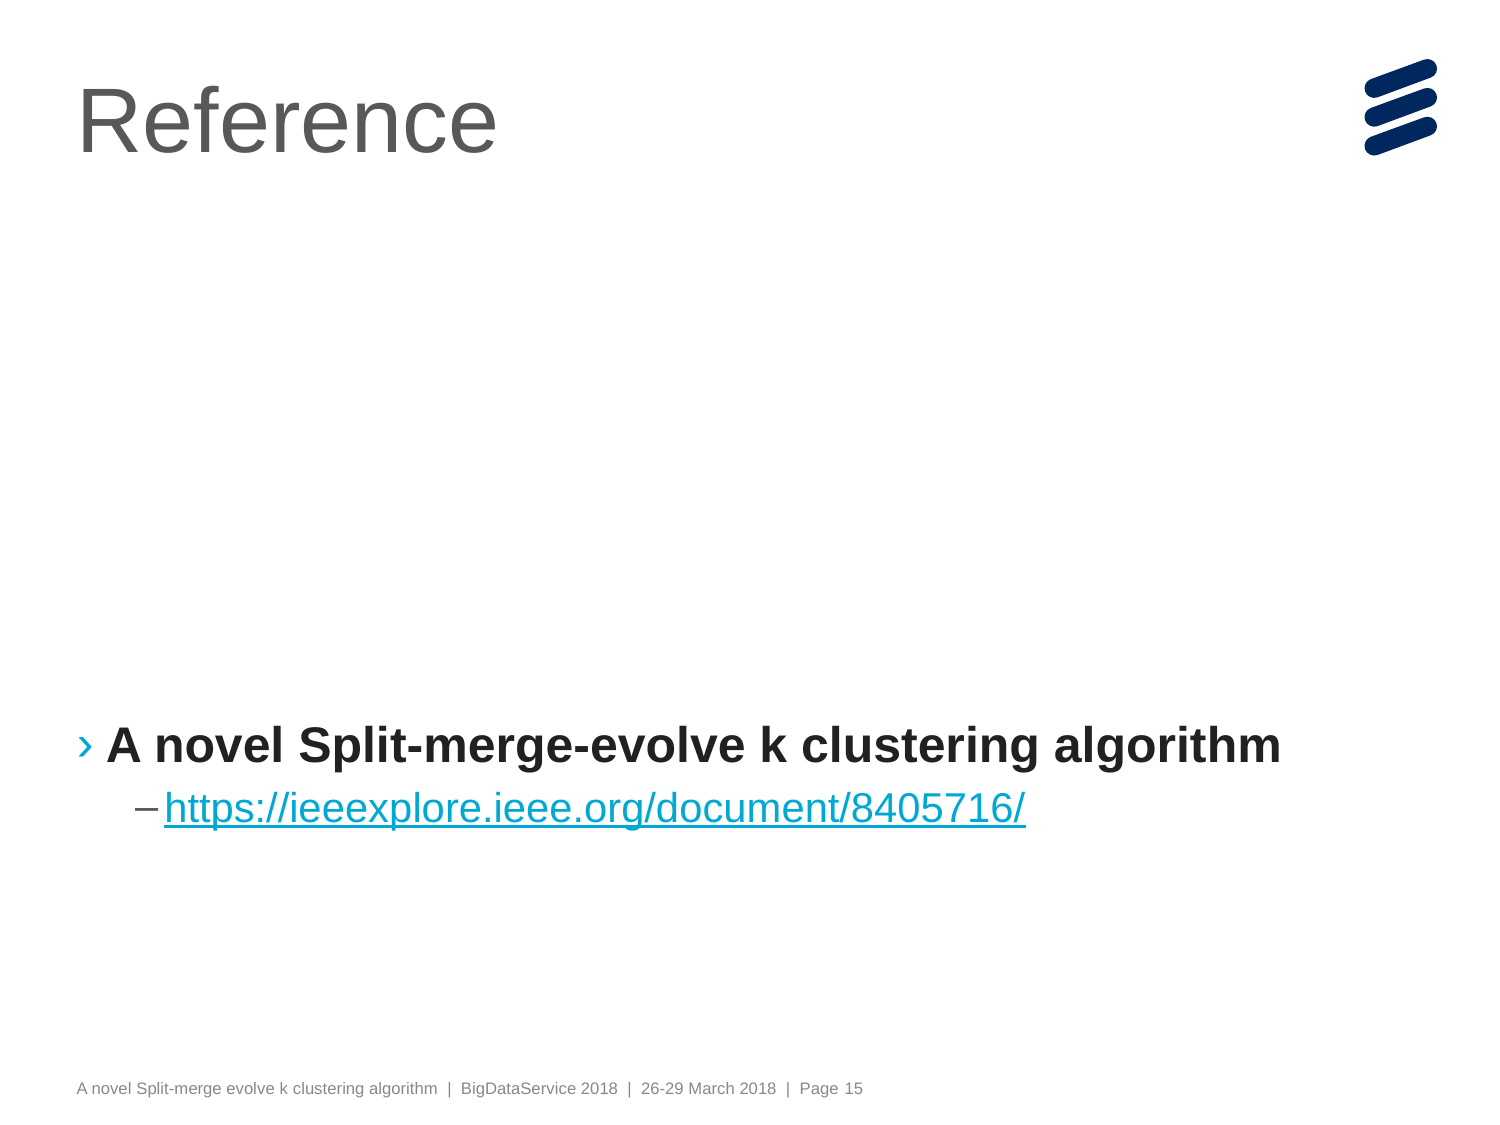

# Reference
A novel Split-merge-evolve k clustering algorithm
https://ieeexplore.ieee.org/document/8405716/